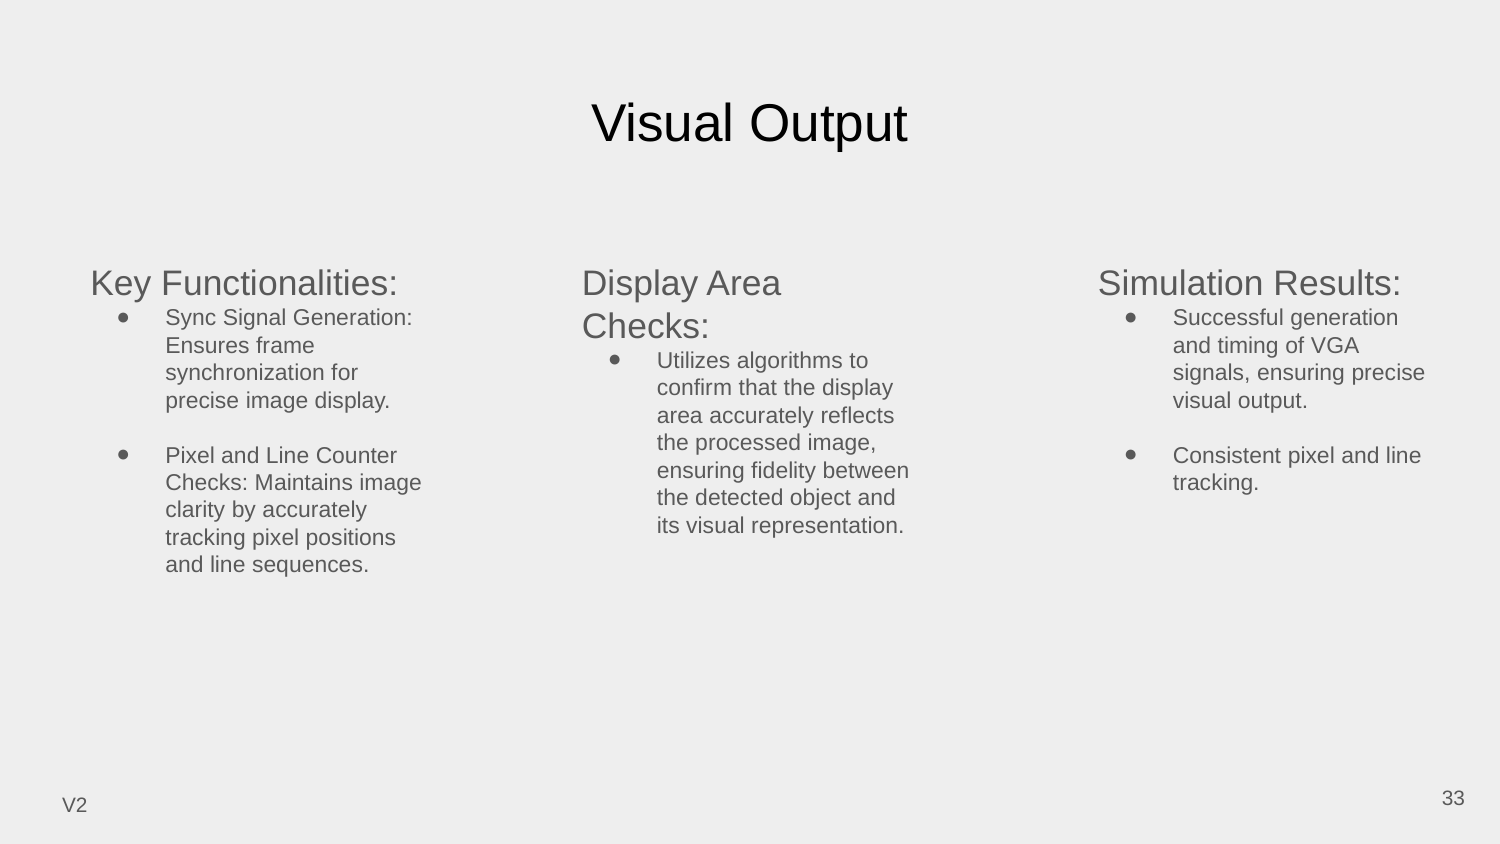

# Visual Output
Key Functionalities:
Sync Signal Generation: Ensures frame synchronization for precise image display.

Pixel and Line Counter Checks: Maintains image clarity by accurately tracking pixel positions and line sequences.
Display Area Checks:
Utilizes algorithms to confirm that the display area accurately reflects the processed image, ensuring fidelity between the detected object and its visual representation.
Simulation Results:
Successful generation and timing of VGA signals, ensuring precise visual output.

Consistent pixel and line tracking.

33
V2